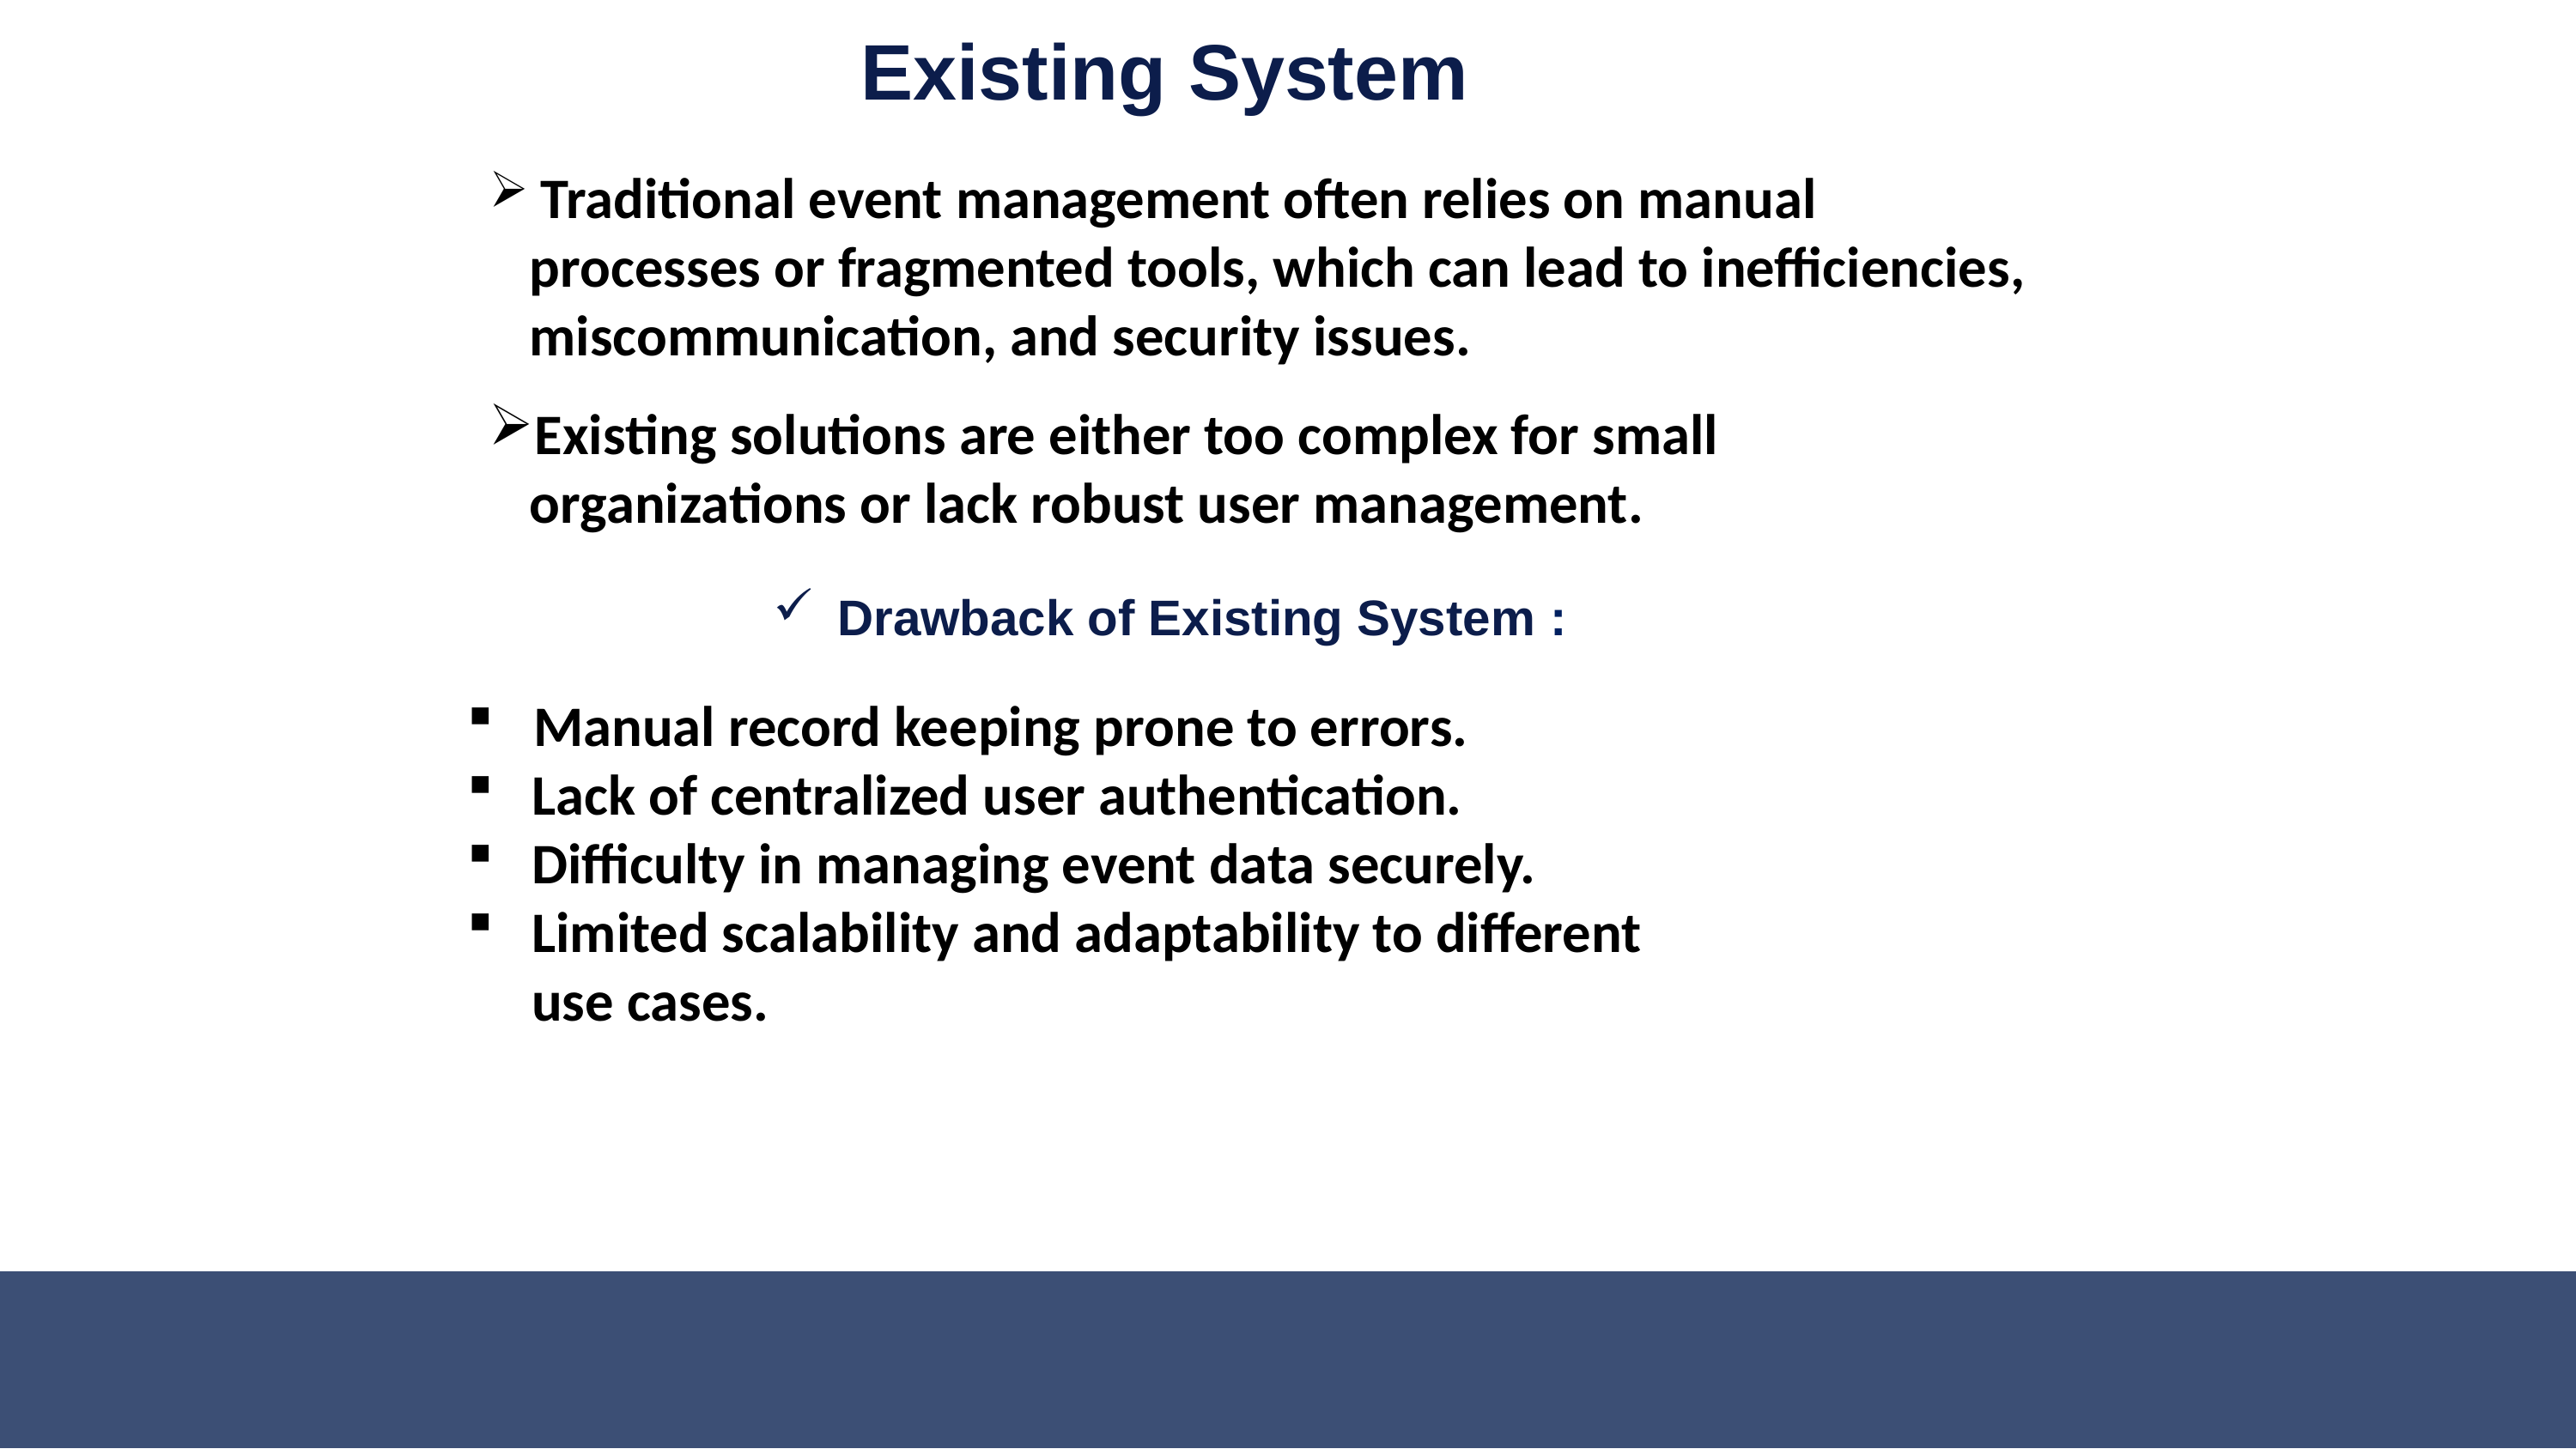

Existing System
 Traditional event management often relies on manual processes or fragmented tools, which can lead to inefficiencies, miscommunication, and security issues.
Existing solutions are either too complex for small organizations or lack robust user management.
Drawback of Existing System :
  Manual record keeping prone to errors.
Lack of centralized user authentication.
Difficulty in managing event data securely.
Limited scalability and adaptability to different use cases.

MAJOR: INTERIOR DESIGN